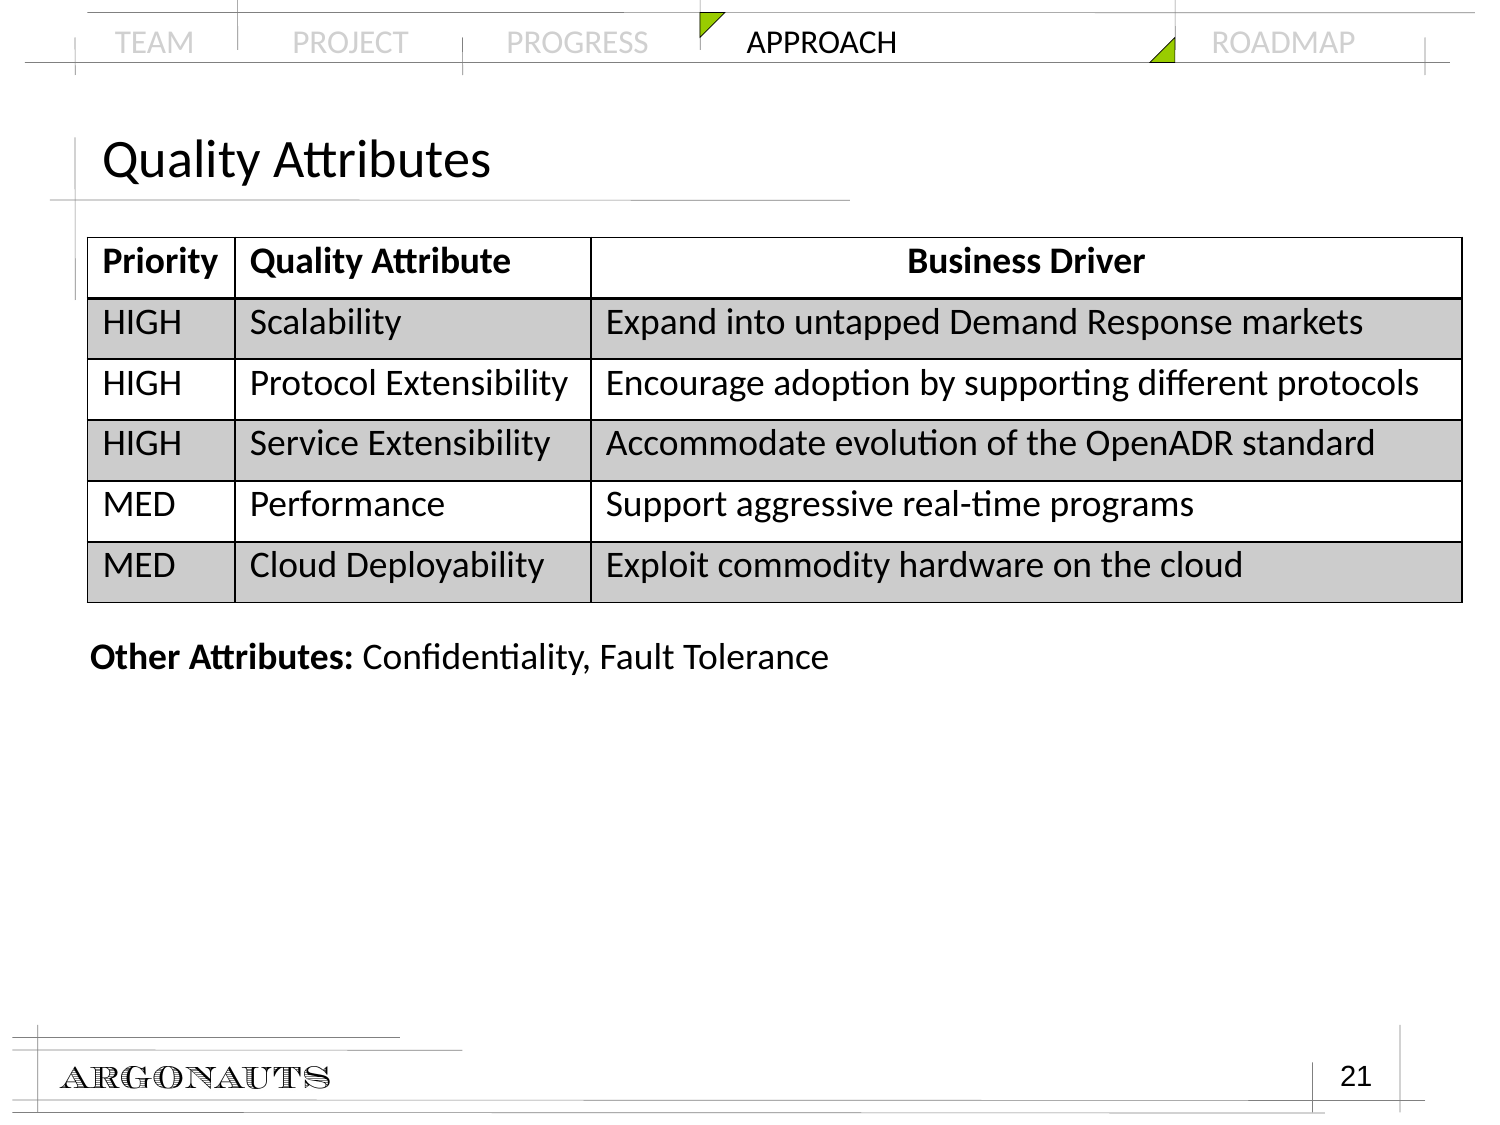

# Quality Attributes
| Priority | Quality Attribute | Business Driver |
| --- | --- | --- |
| HIGH | Scalability | Expand into untapped Demand Response markets |
| HIGH | Protocol Extensibility | Encourage adoption by supporting different protocols |
| HIGH | Service Extensibility | Accommodate evolution of the OpenADR standard |
| MED | Performance | Support aggressive real-time programs |
| MED | Cloud Deployability | Exploit commodity hardware on the cloud |
Other Attributes: Confidentiality, Fault Tolerance
21